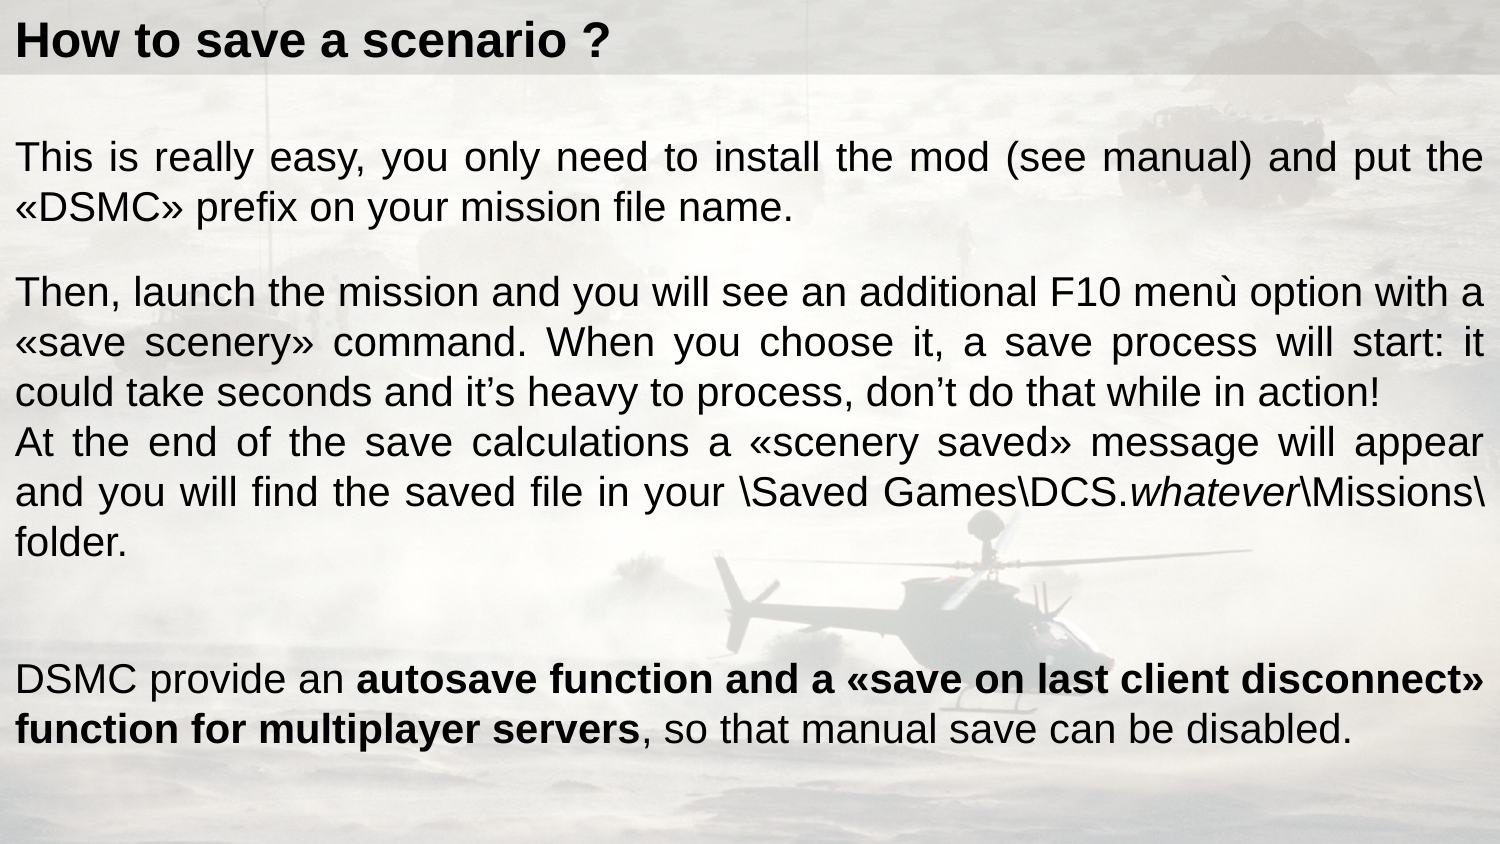

How to save a scenario ?
This is really easy, you only need to install the mod (see manual) and put the «DSMC» prefix on your mission file name.
Then, launch the mission and you will see an additional F10 menù option with a «save scenery» command. When you choose it, a save process will start: it could take seconds and it’s heavy to process, don’t do that while in action!
At the end of the save calculations a «scenery saved» message will appear and you will find the saved file in your \Saved Games\DCS.whatever\Missions\ folder.
DSMC provide an autosave function and a «save on last client disconnect» function for multiplayer servers, so that manual save can be disabled.